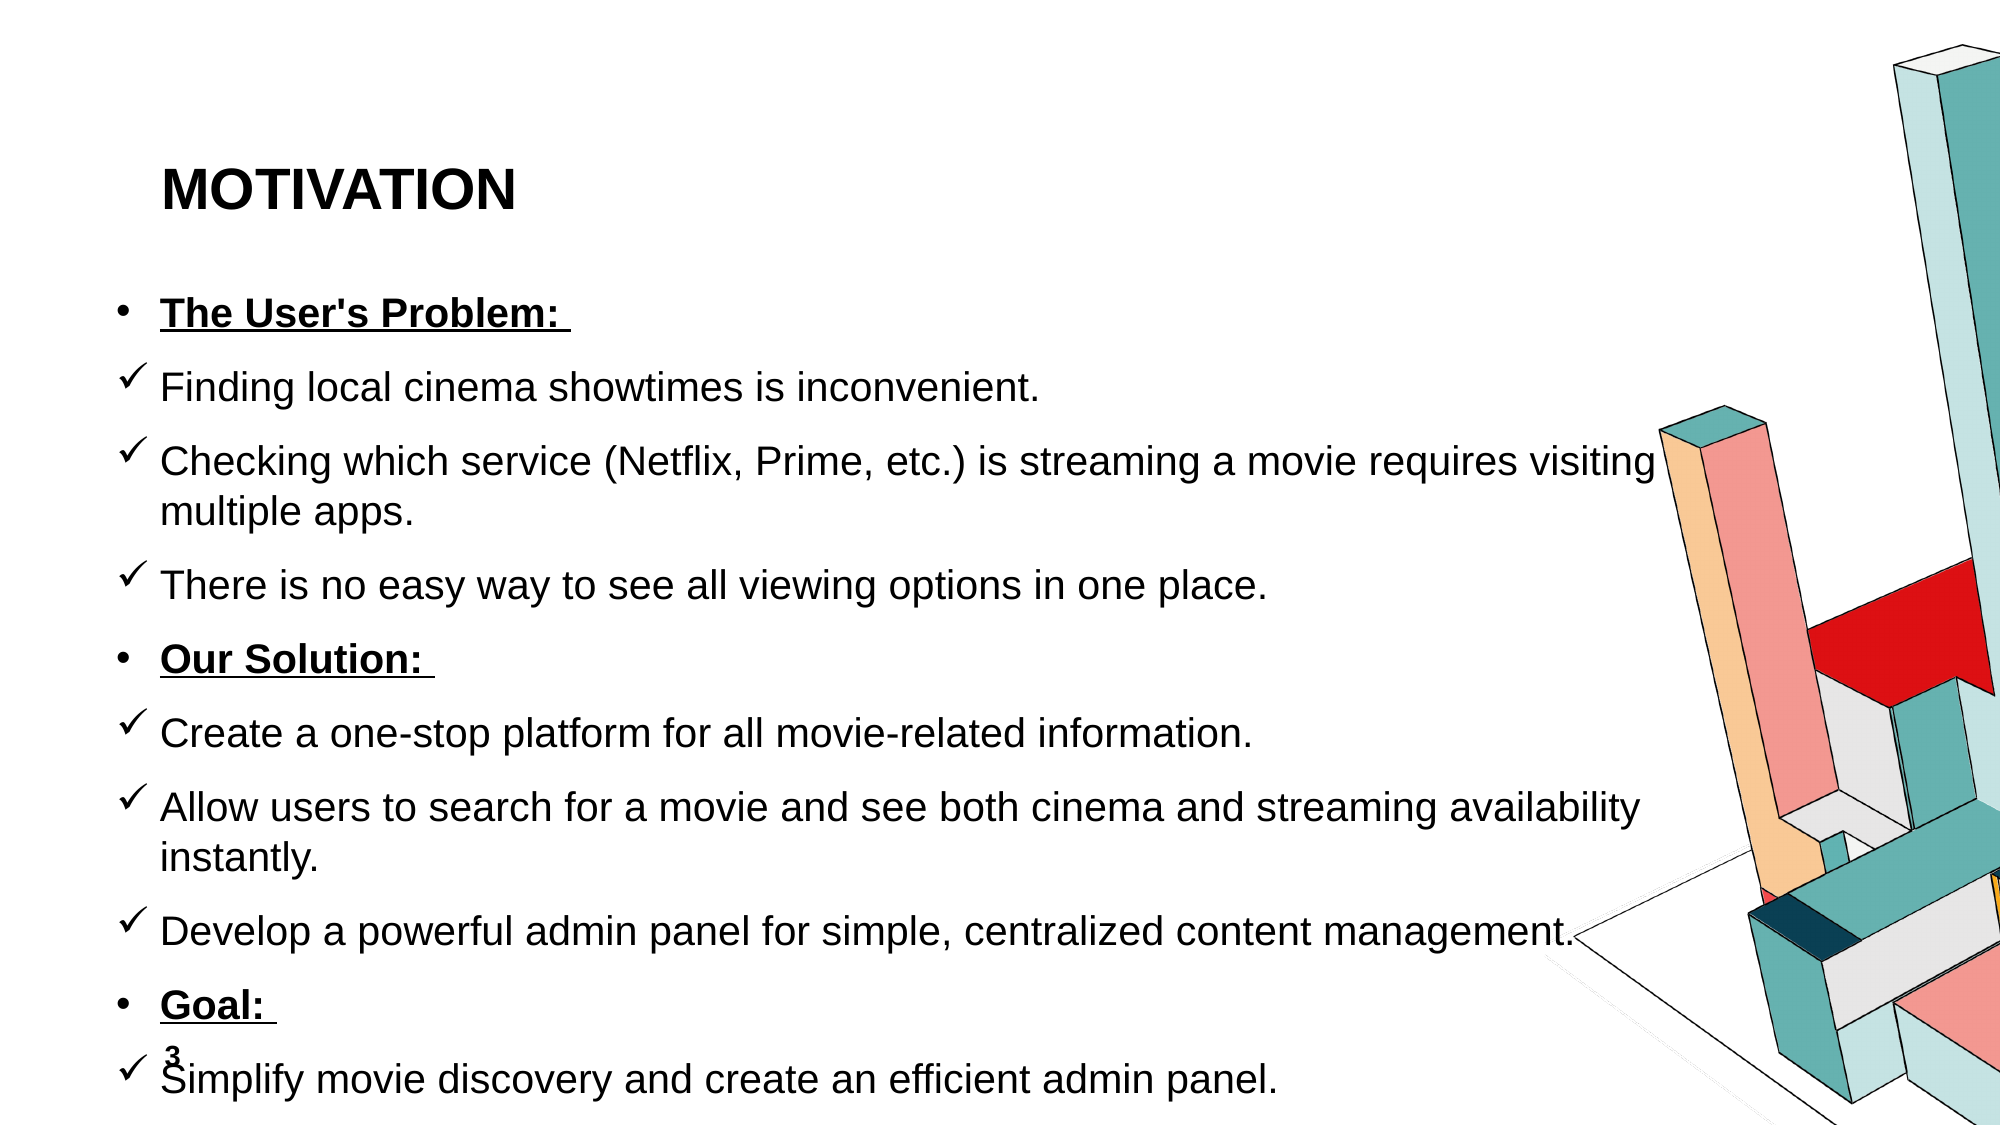

# Motivation
The User's Problem:
Finding local cinema showtimes is inconvenient.
Checking which service (Netflix, Prime, etc.) is streaming a movie requires visiting multiple apps.
There is no easy way to see all viewing options in one place.
Our Solution:
Create a one-stop platform for all movie-related information.
Allow users to search for a movie and see both cinema and streaming availability instantly.
Develop a powerful admin panel for simple, centralized content management.
Goal:
Simplify movie discovery and create an efficient admin panel.
3